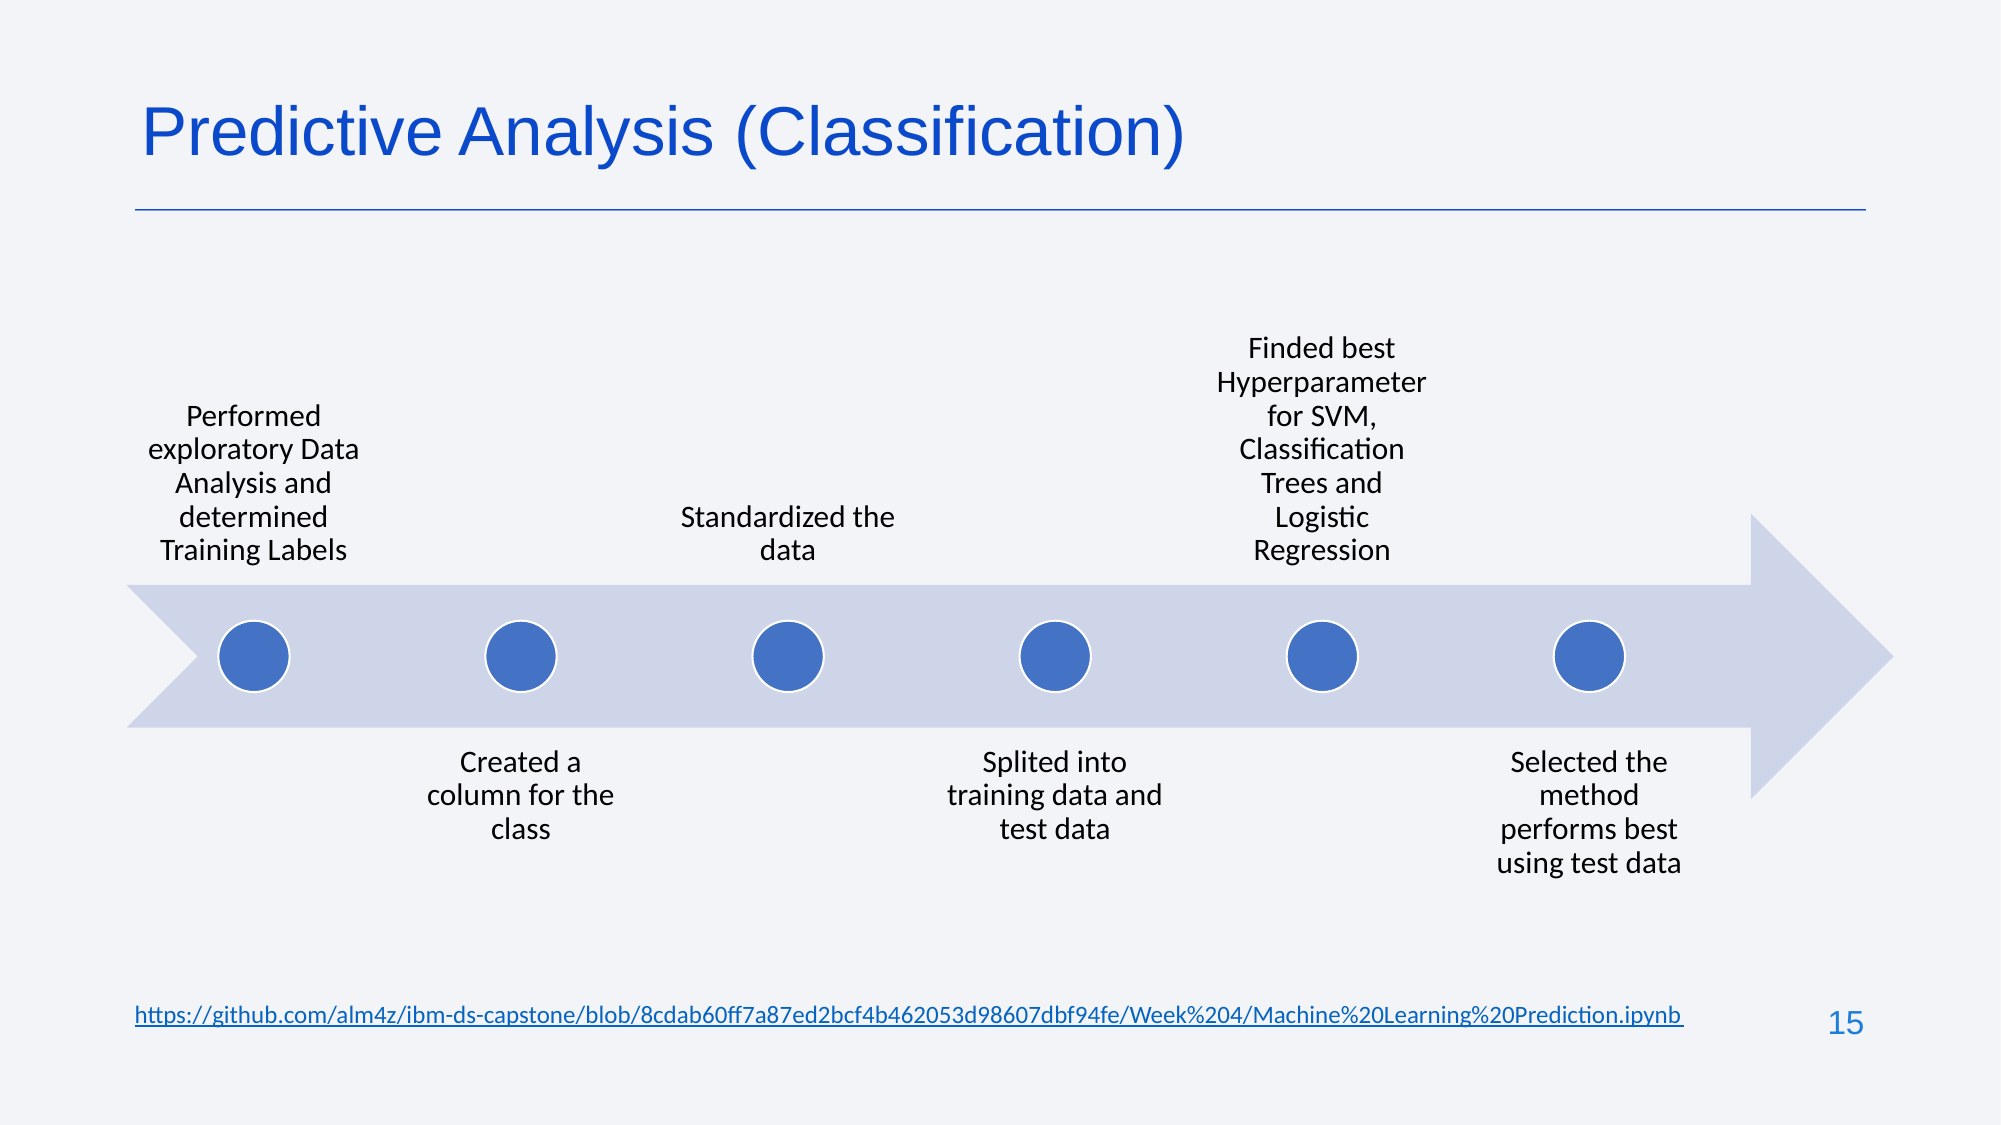

Predictive Analysis (Classification)
Performed exploratory Data Analysis and determined Training Labels
Created a column for the class
Standardized the data
Splited into training data and test data
Finded best Hyperparameter for SVM, Classification Trees and Logistic Regression
Selected the method performs best using test data
15
https://github.com/alm4z/ibm-ds-capstone/blob/8cdab60ff7a87ed2bcf4b462053d98607dbf94fe/Week%204/Machine%20Learning%20Prediction.ipynb